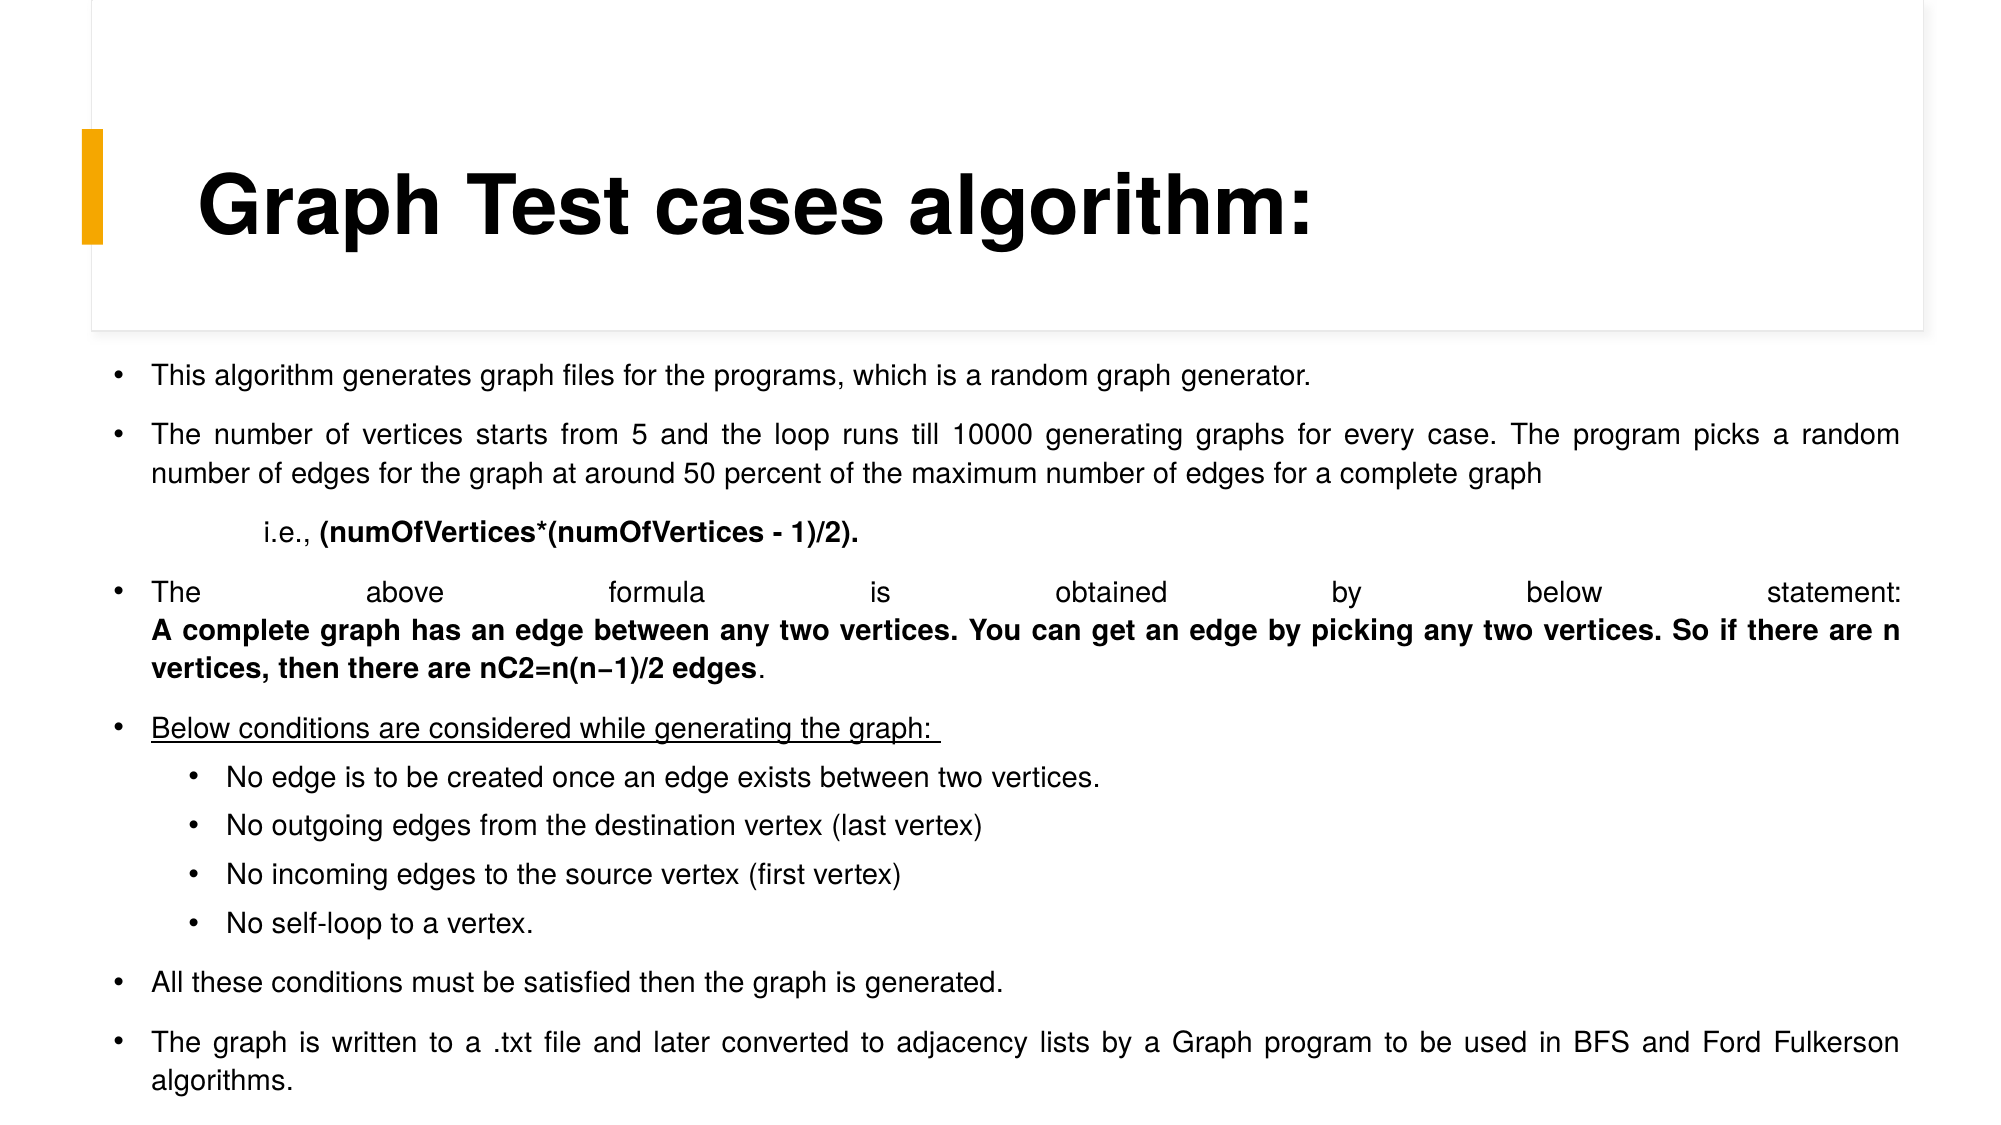

# Graph Test cases algorithm:
This algorithm generates graph files for the programs, which is a random graph generator.
The number of vertices starts from 5 and the loop runs till 10000 generating graphs for every case. The program picks a random number of edges for the graph at around 50 percent of the maximum number of edges for a complete graph
	i.e., (numOfVertices*(numOfVertices - 1)/2).
The above formula is obtained by below statement:
A complete graph has an edge between any two vertices. You can get an edge by picking any two vertices. So if there are n vertices, then there are nC2=n(n−1)/2 edges.
Below conditions are considered while generating the graph:
No edge is to be created once an edge exists between two vertices.
No outgoing edges from the destination vertex (last vertex)
No incoming edges to the source vertex (first vertex)
No self-loop to a vertex.
All these conditions must be satisfied then the graph is generated.
The graph is written to a .txt file and later converted to adjacency lists by a Graph program to be used in BFS and Ford Fulkerson algorithms.